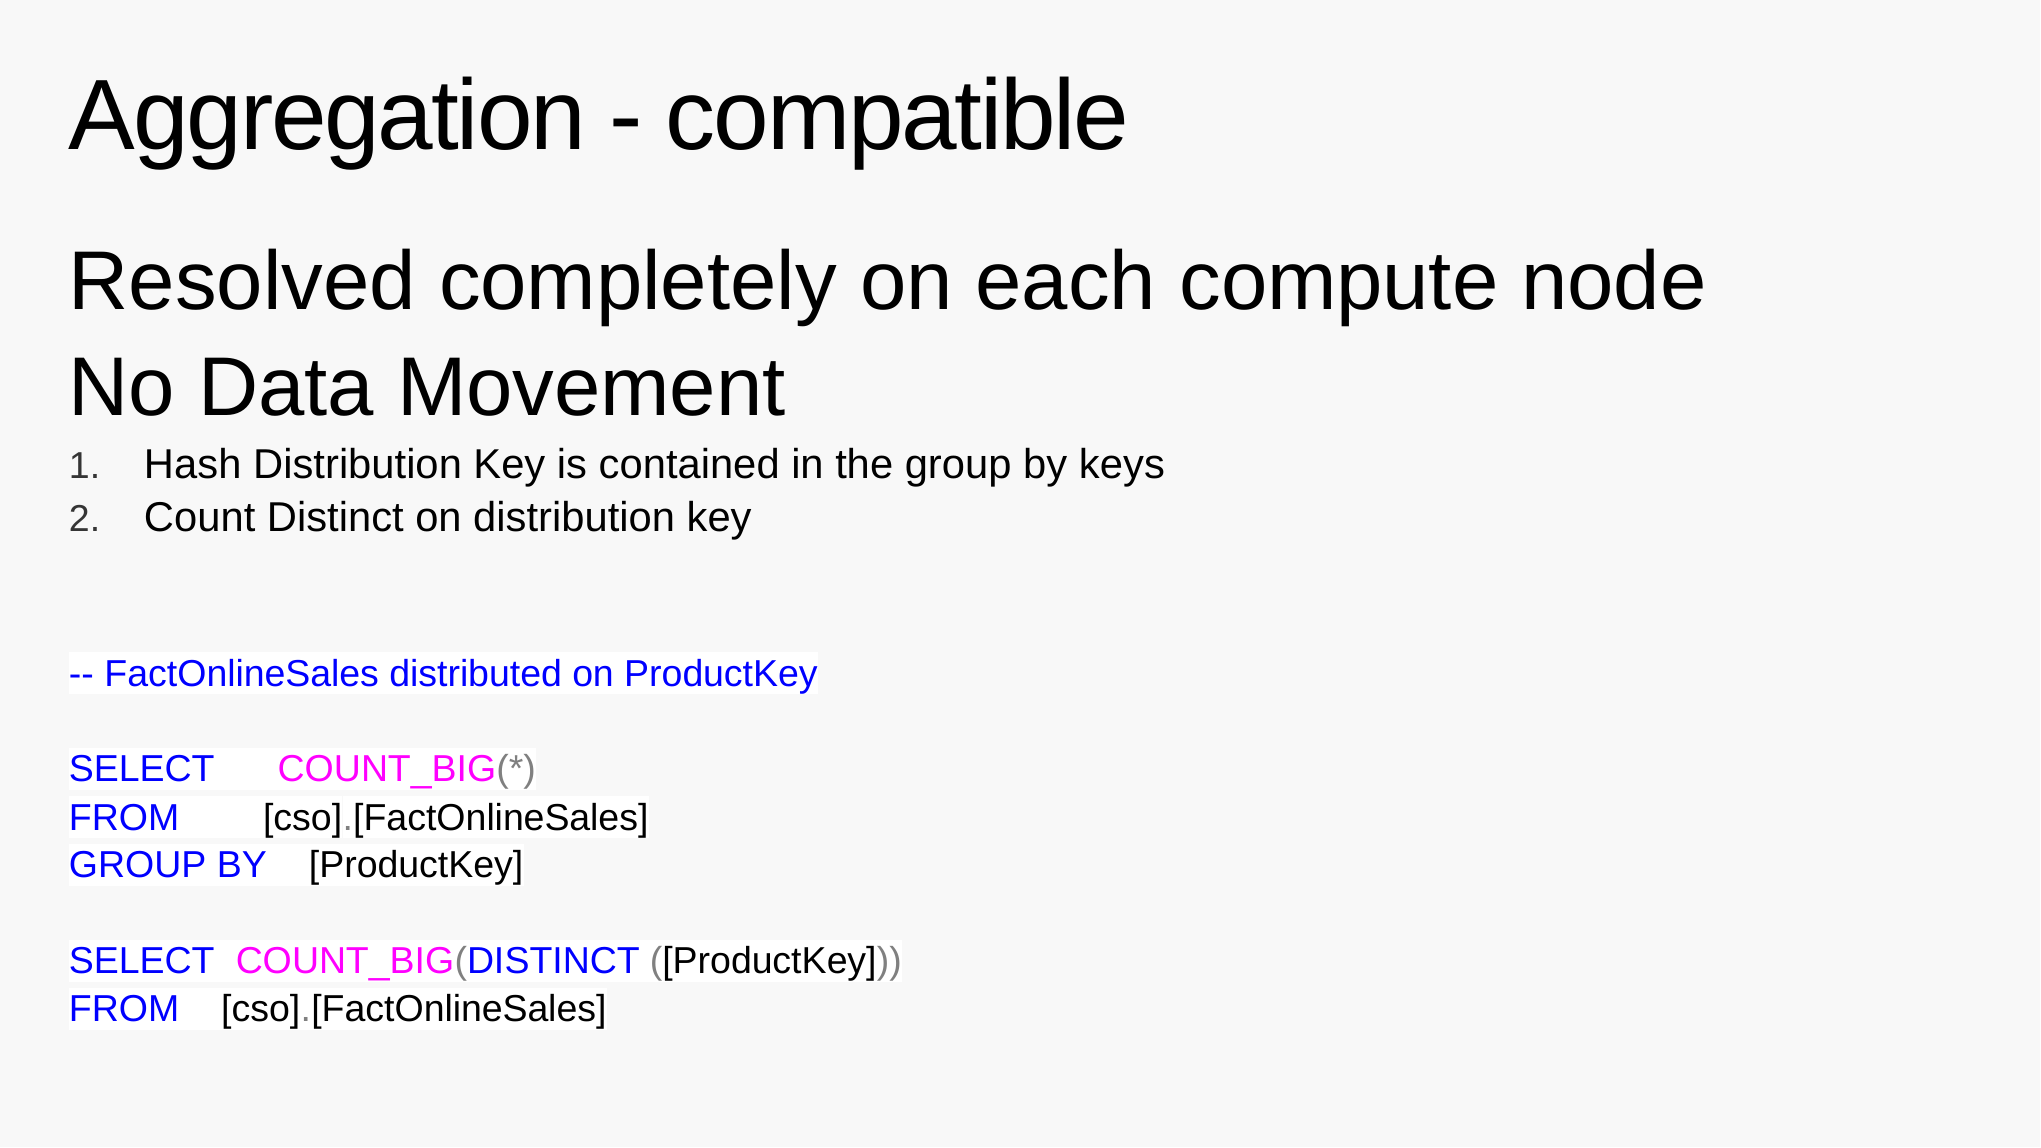

# Aggregation - compatible
Resolved completely on each compute node
No Data Movement
Hash Distribution Key is contained in the group by keys
Count Distinct on distribution key

-- FactOnlineSales distributed on ProductKey

SELECT      COUNT_BIG(*)
FROM        [cso].[FactOnlineSales]
GROUP BY    [ProductKey]

SELECT  COUNT_BIG(DISTINCT ([ProductKey]))
FROM    [cso].[FactOnlineSales]